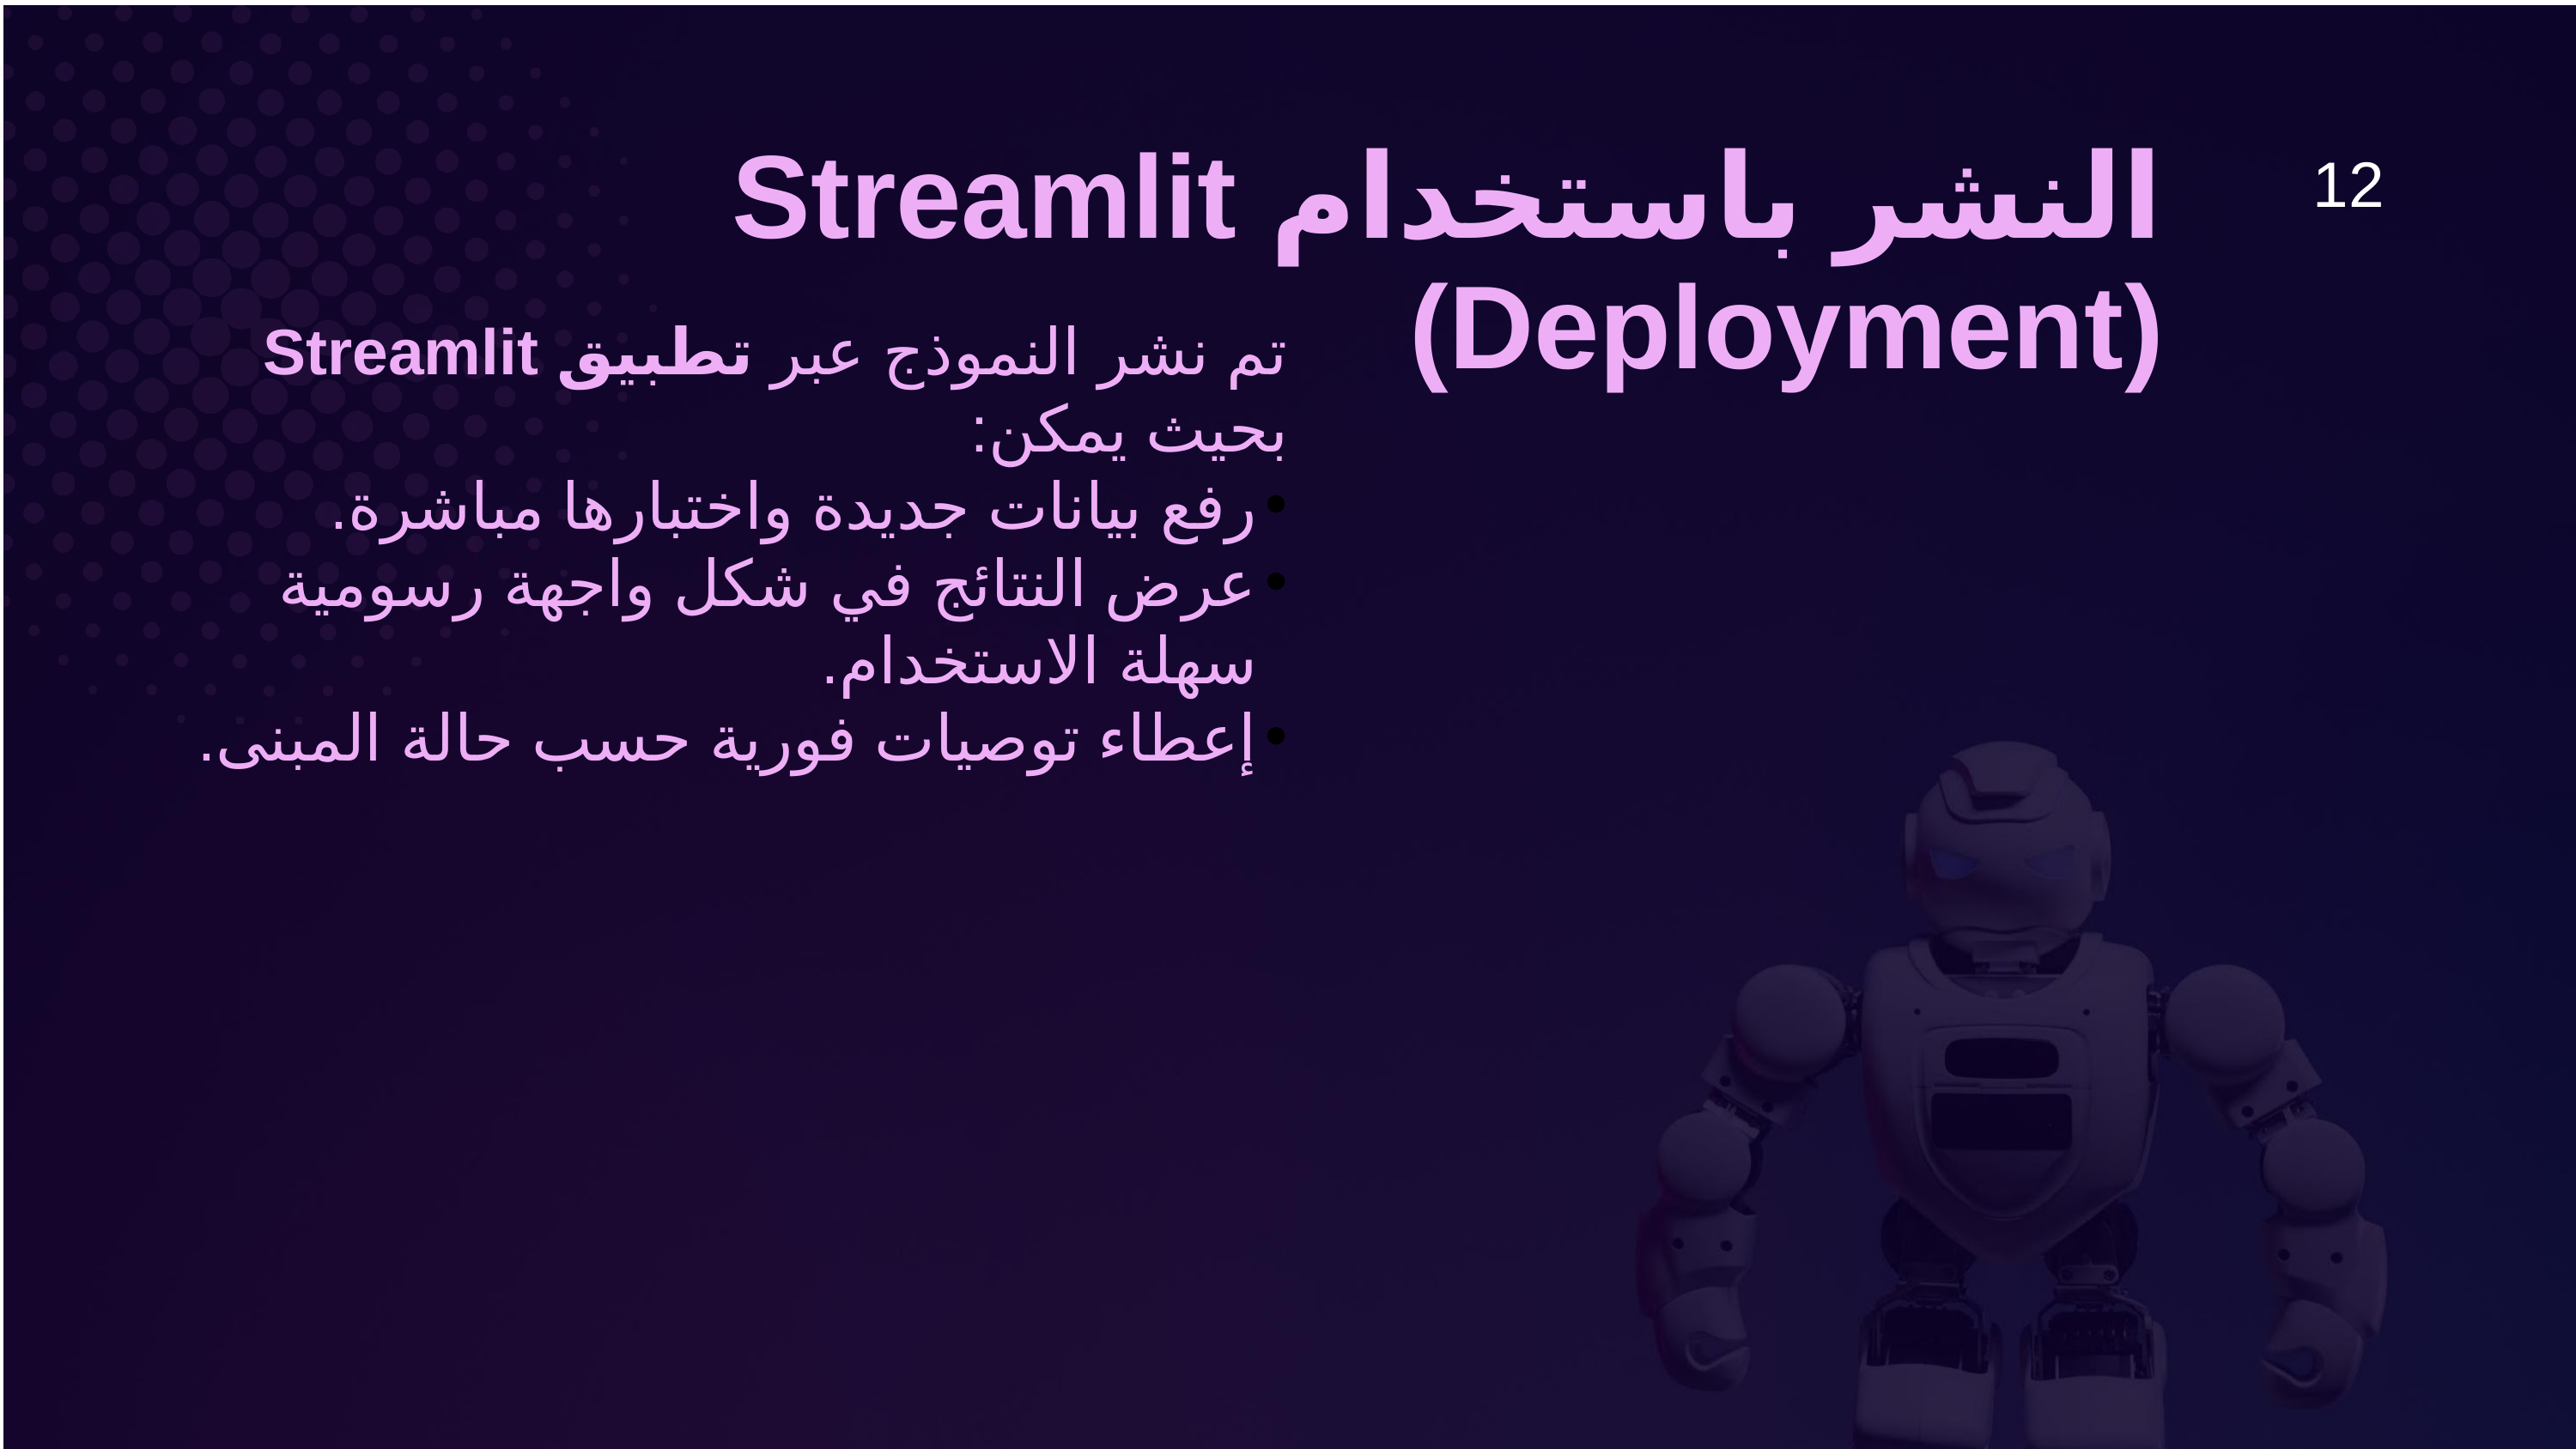

12
النشر باستخدام Streamlit (Deployment)
تم نشر النموذج عبر تطبيق Streamlit بحيث يمكن:
رفع بيانات جديدة واختبارها مباشرة.
عرض النتائج في شكل واجهة رسومية سهلة الاستخدام.
إعطاء توصيات فورية حسب حالة المبنى.